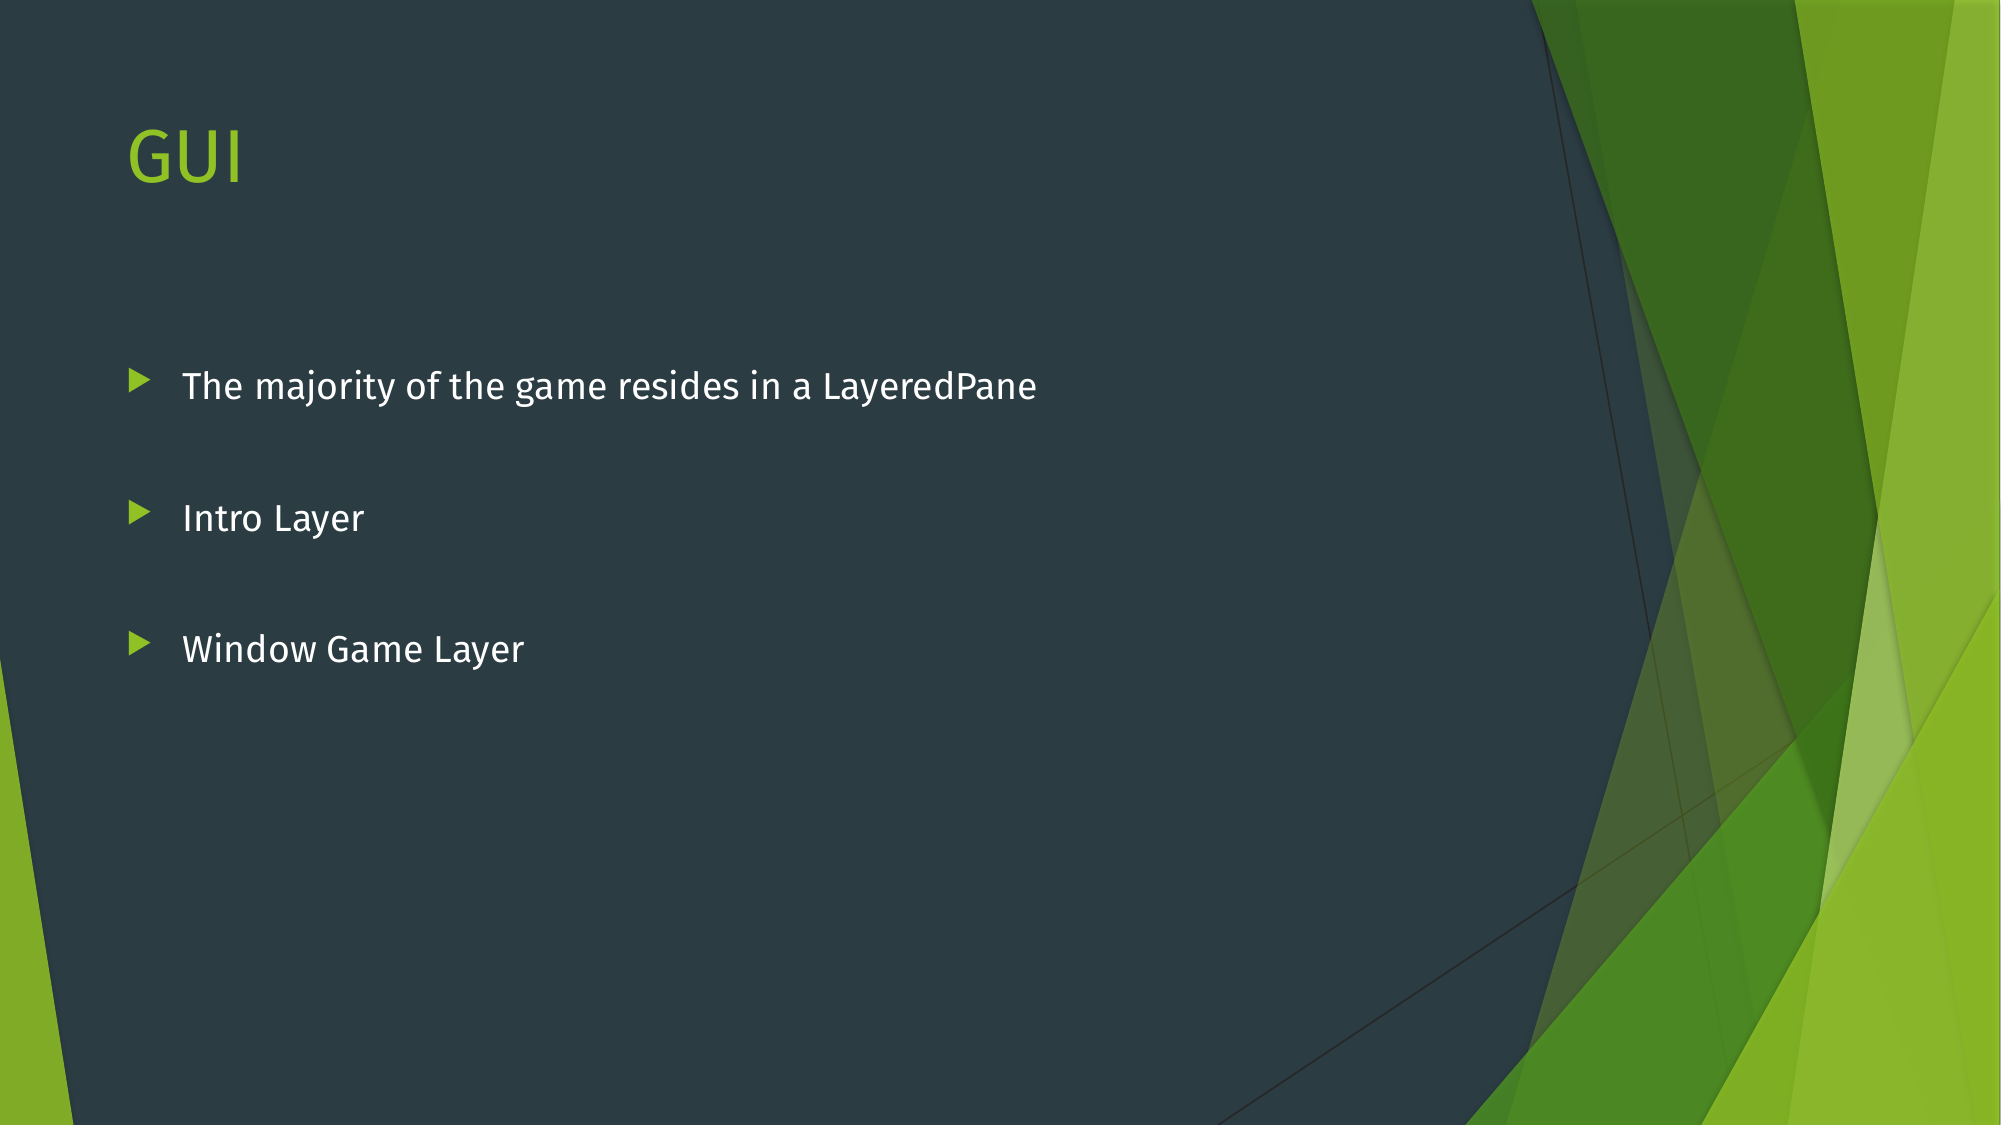

# GUI
The majority of the game resides in a LayeredPane

Intro Layer

Window Game Layer